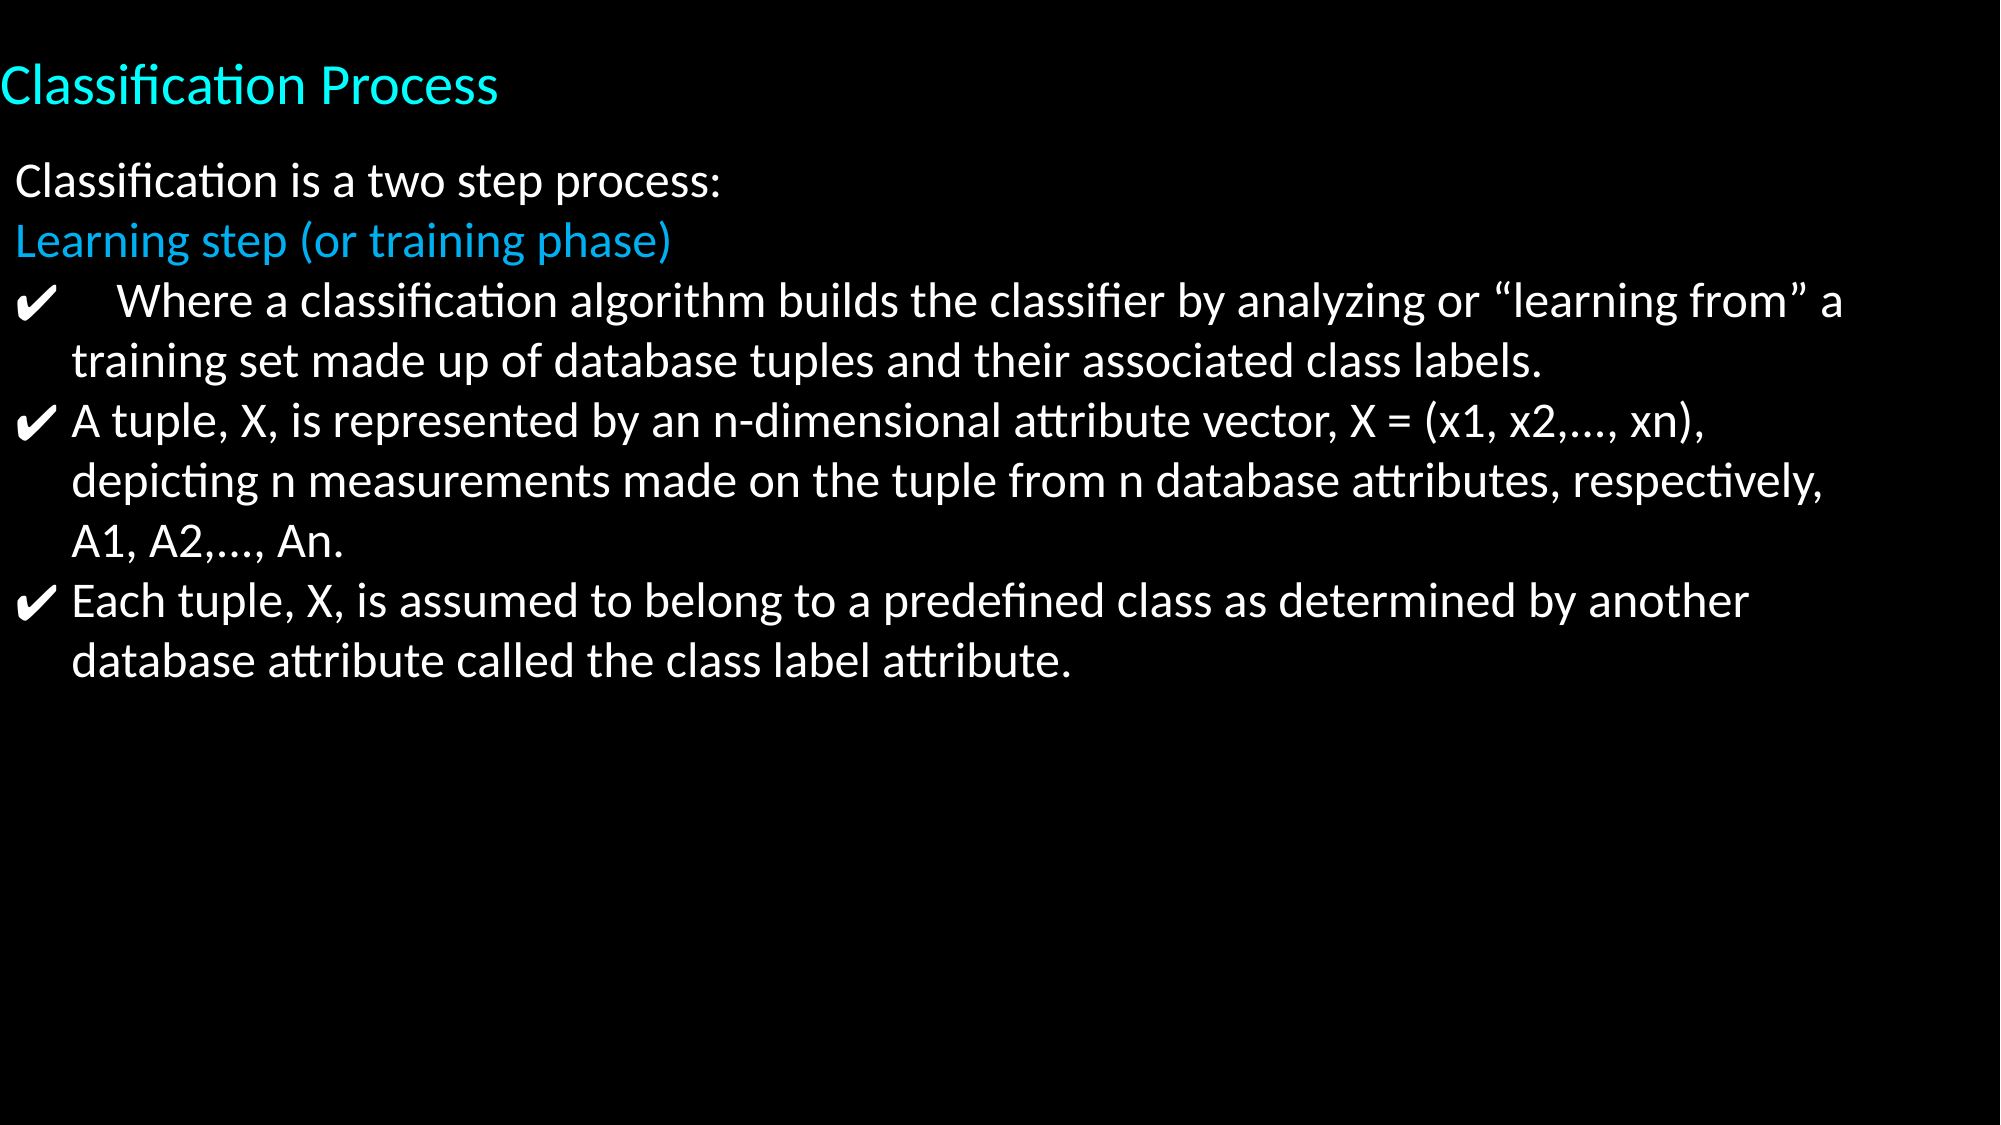

Classification Process

Classification is a two step process:
Learning step (or training phase)
    Where a classification algorithm builds the classifier by analyzing or “learning from” a training set made up of database tuples and their associated class labels.
A tuple, X, is represented by an n-dimensional attribute vector, X = (x1, x2,..., xn), depicting n measurements made on the tuple from n database attributes, respectively, A1, A2,..., An.
Each tuple, X, is assumed to belong to a predefined class as determined by another database attribute called the class label attribute.